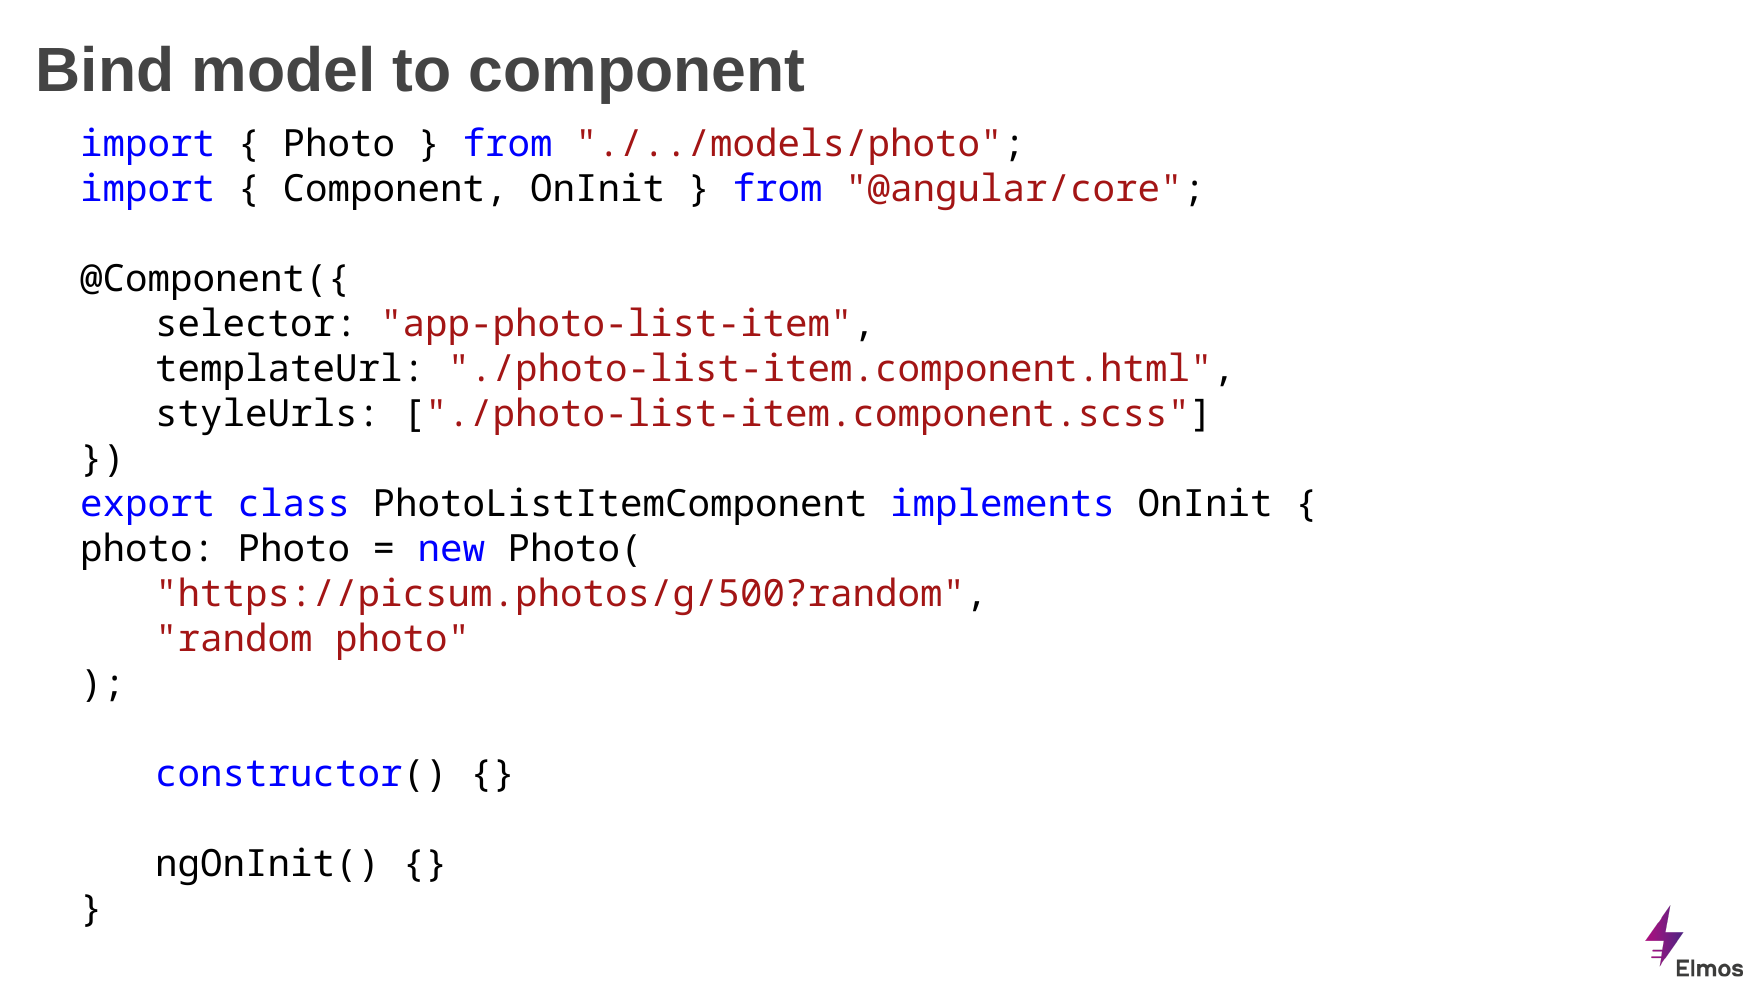

# Bind model to component
import { Photo } from "./../models/photo";
import { Component, OnInit } from "@angular/core";
@Component({
selector: "app-photo-list-item",
templateUrl: "./photo-list-item.component.html",
styleUrls: ["./photo-list-item.component.scss"]
})
export class PhotoListItemComponent implements OnInit {
photo: Photo = new Photo(
"https://picsum.photos/g/500?random",
"random photo"
);
constructor() {}
ngOnInit() {}
}